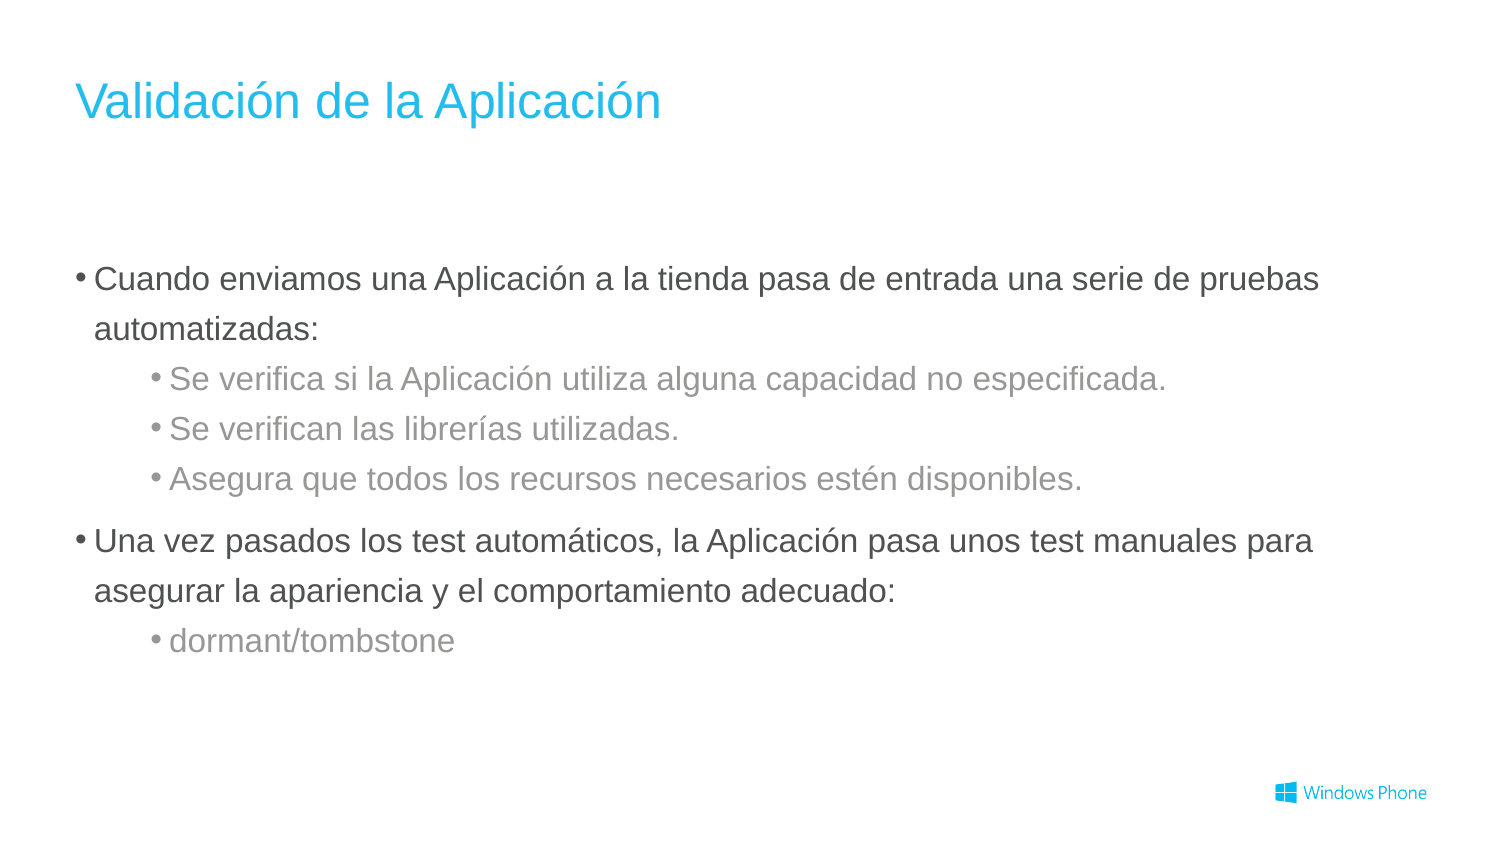

# Validación de la Aplicación
Cuando enviamos una Aplicación a la tienda pasa de entrada una serie de pruebas automatizadas:
Se verifica si la Aplicación utiliza alguna capacidad no especificada.
Se verifican las librerías utilizadas.
Asegura que todos los recursos necesarios estén disponibles.
Una vez pasados los test automáticos, la Aplicación pasa unos test manuales para asegurar la apariencia y el comportamiento adecuado:
dormant/tombstone